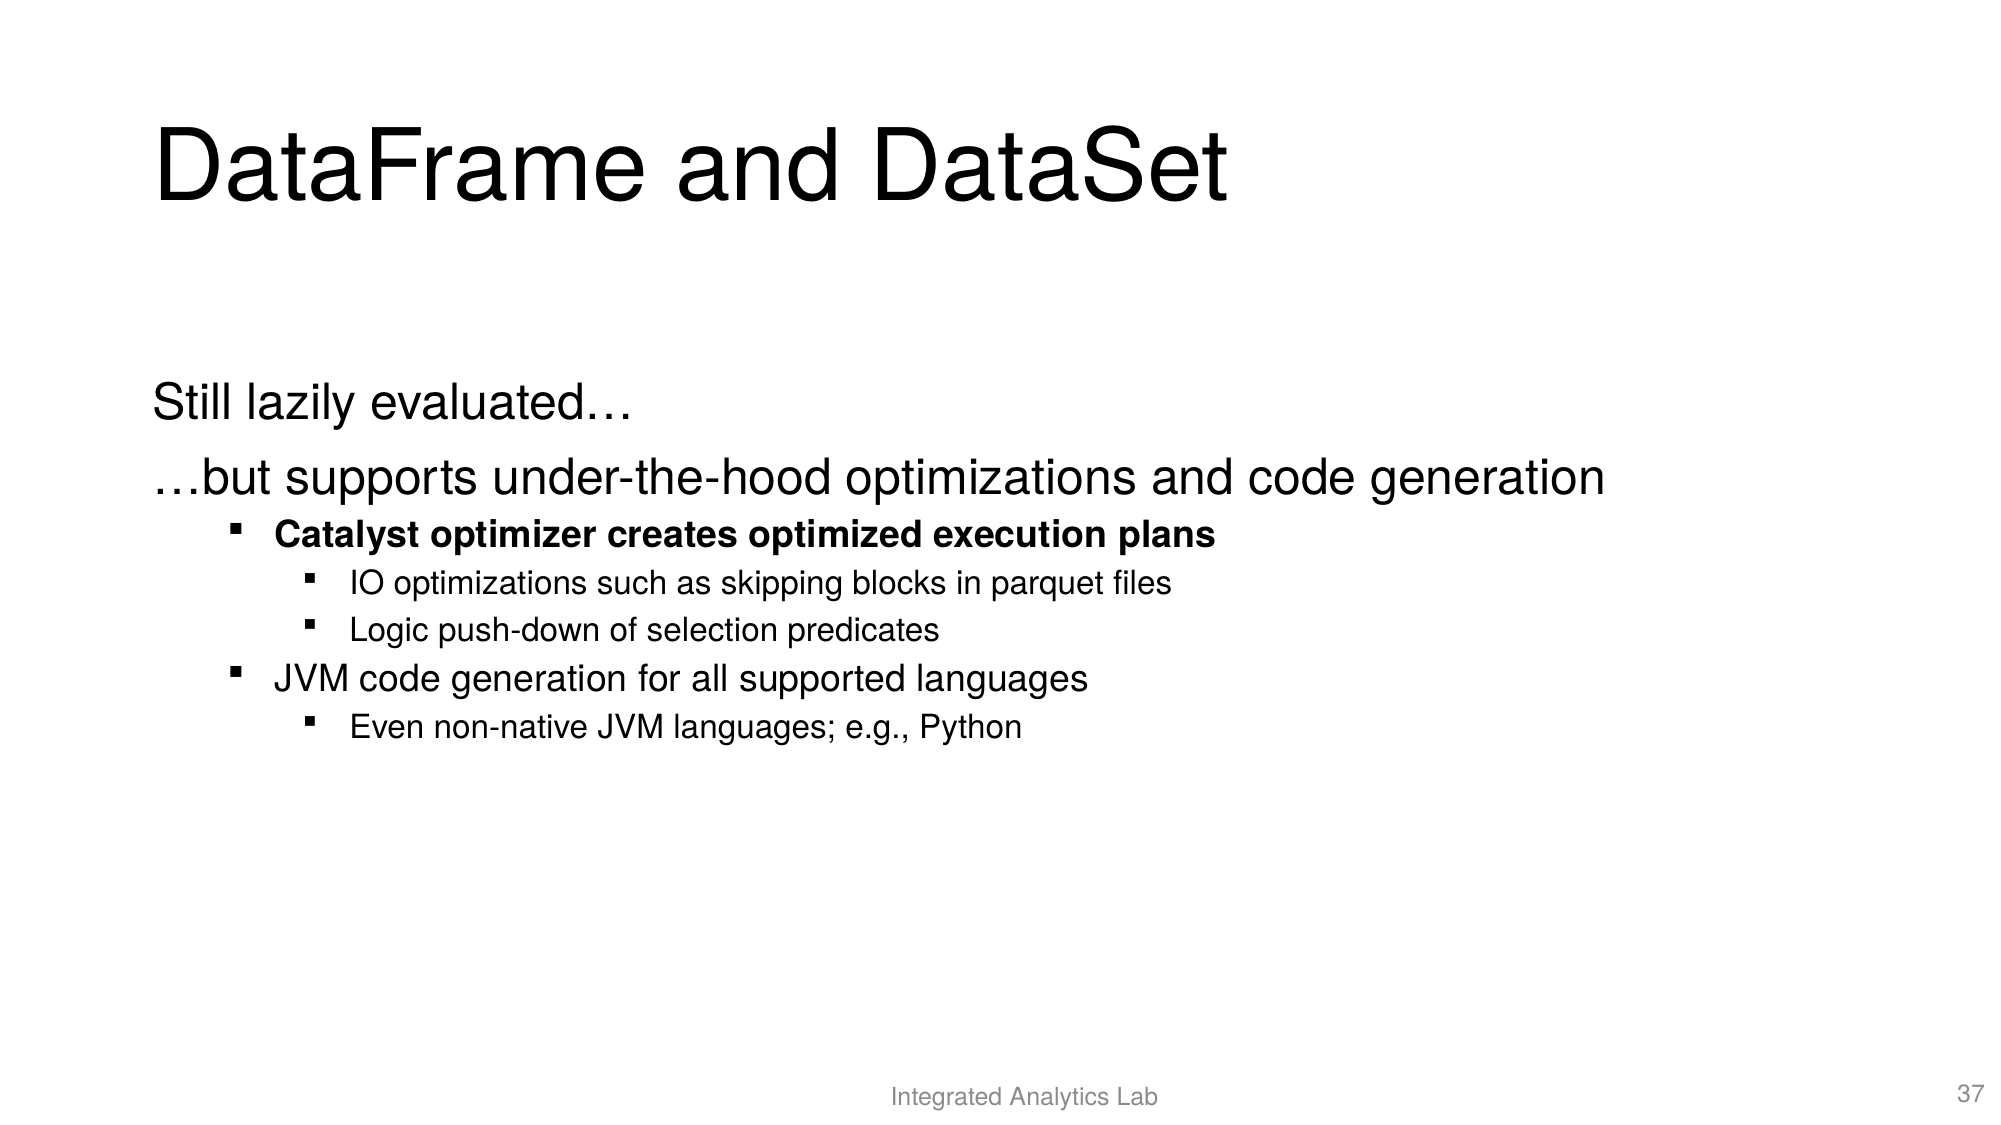

# DataFrame and DataSet
Still lazily evaluated…
…but supports under-the-hood optimizations and code generation
Catalyst optimizer creates optimized execution plans
IO optimizations such as skipping blocks in parquet files
Logic push-down of selection predicates
JVM code generation for all supported languages
Even non-native JVM languages; e.g., Python

37